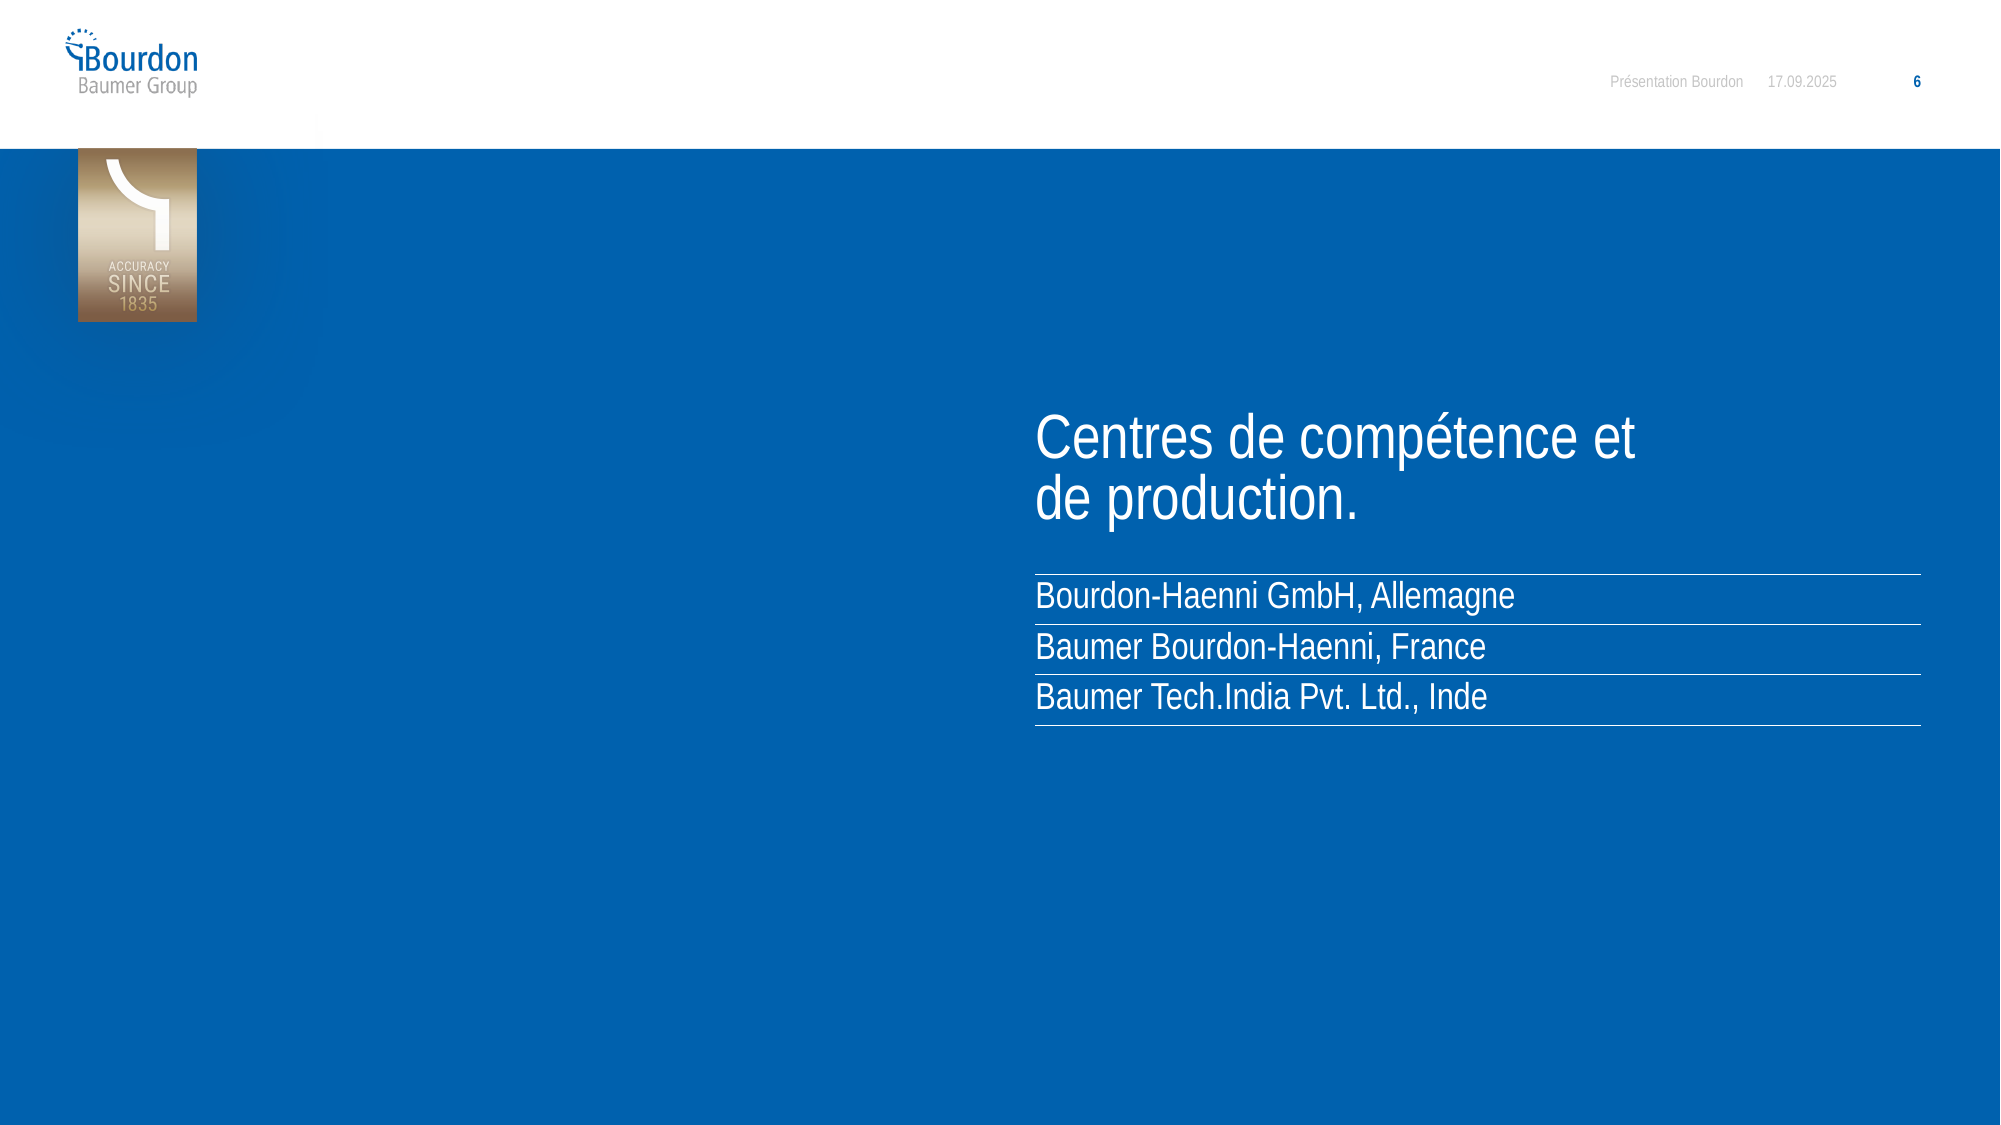

Présentation Bourdon
17.09.2025
6
# Centres de compétence et de production.
| Bourdon-Haenni GmbH, Allemagne |
| --- |
| Baumer Bourdon-Haenni, France |
| Baumer Tech.India Pvt. Ltd., Inde |